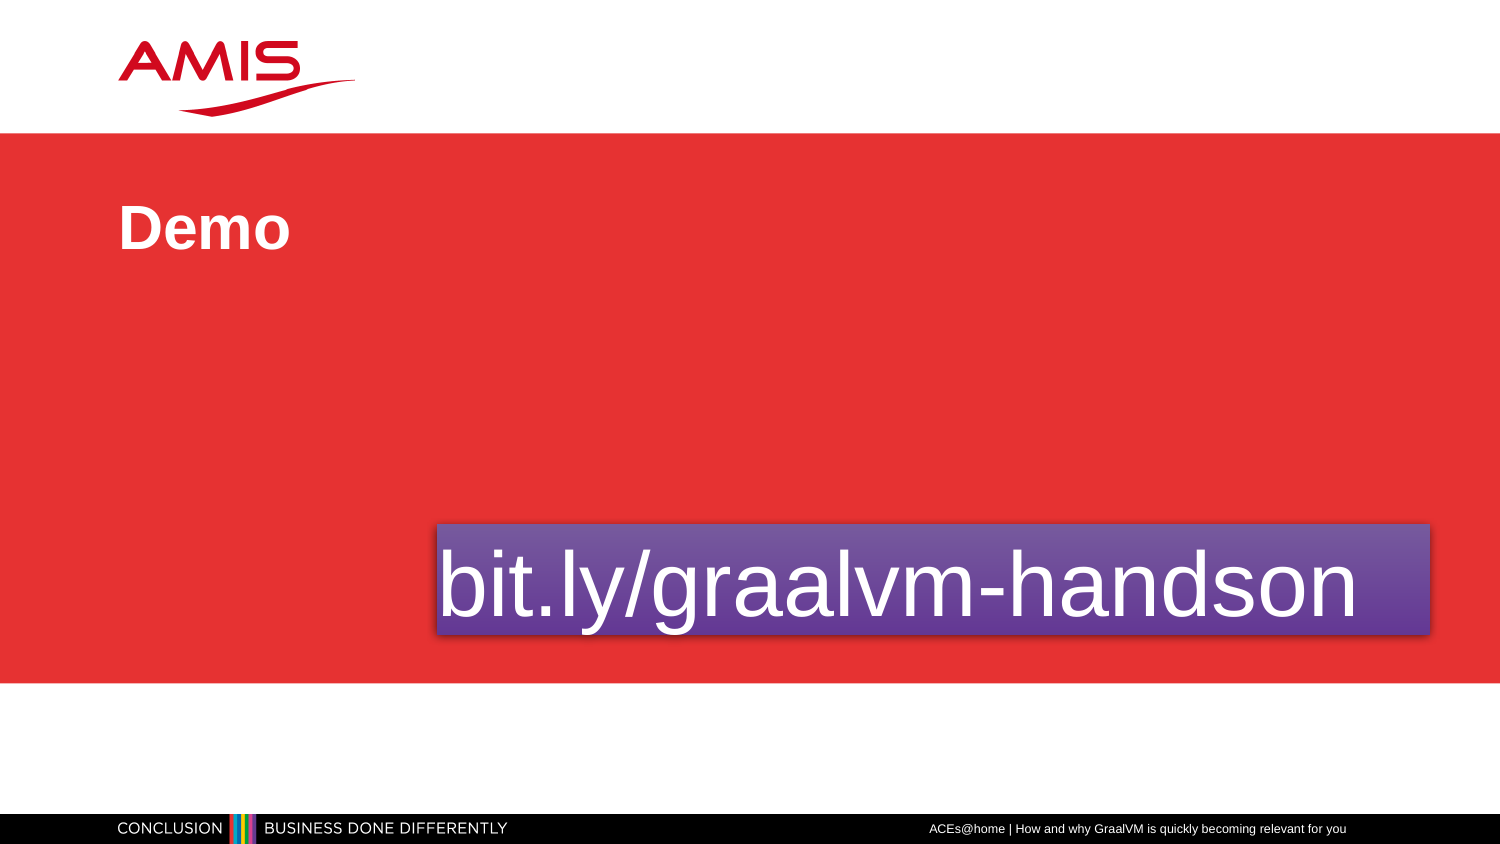

# Demo
bit.ly/graalvm-handson
ACEs@home | How and why GraalVM is quickly becoming relevant for you